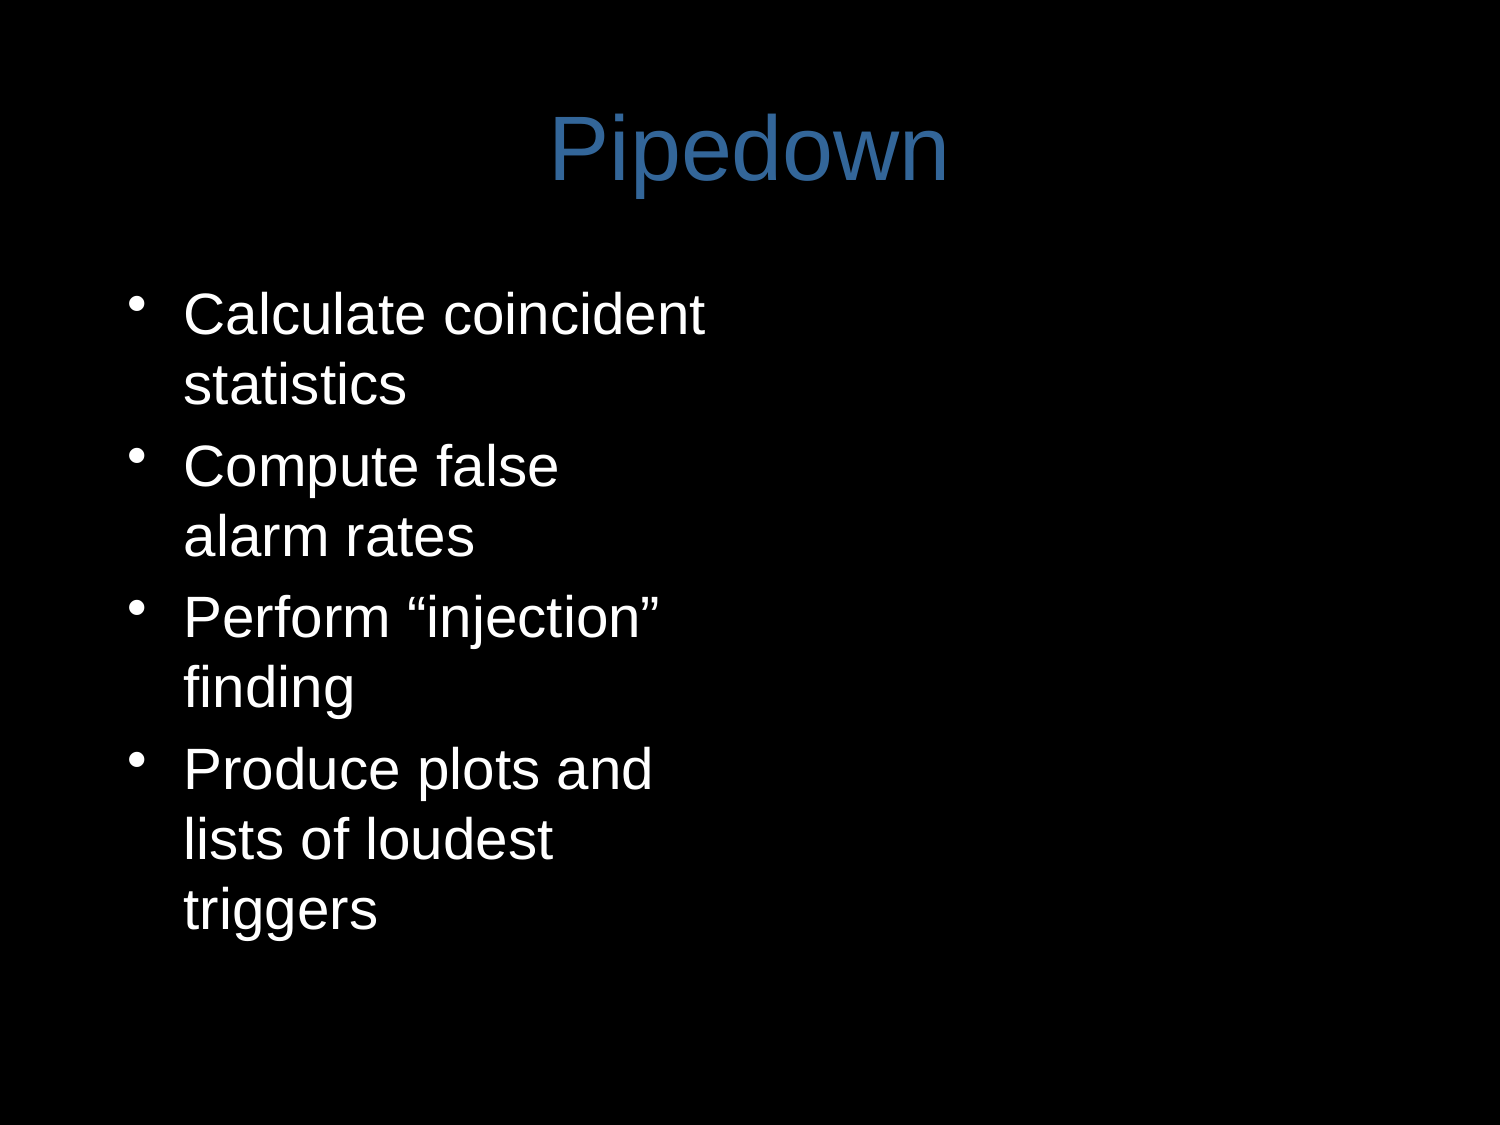

# Pipedown
Calculate coincident statistics
Compute false alarm rates
Perform “injection” finding
Produce plots and lists of loudest triggers